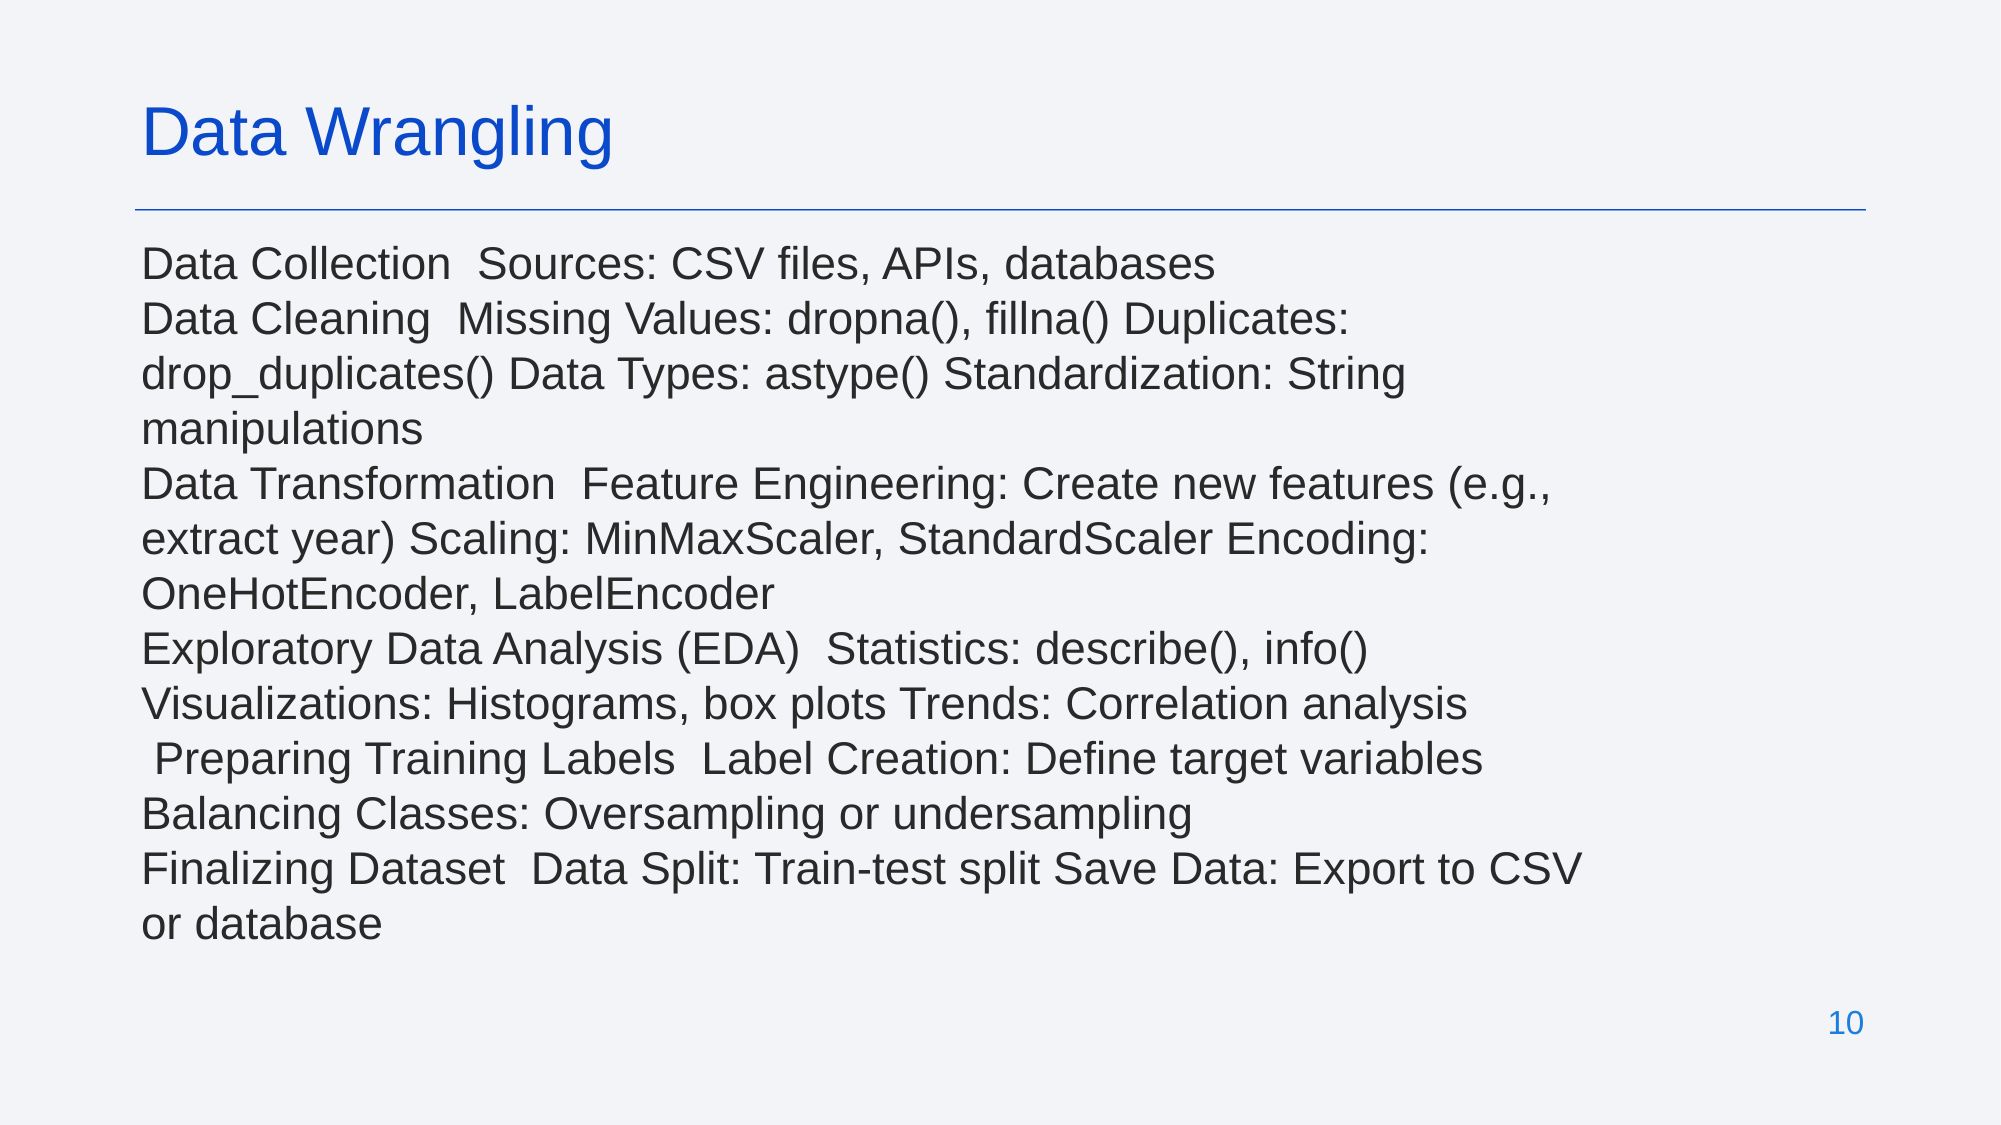

Data Wrangling
Data Collection  Sources: CSV files, APIs, databases
Data Cleaning  Missing Values: dropna(), fillna() Duplicates: drop_duplicates() Data Types: astype() Standardization: String manipulations
Data Transformation  Feature Engineering: Create new features (e.g., extract year) Scaling: MinMaxScaler, StandardScaler Encoding: OneHotEncoder, LabelEncoder
Exploratory Data Analysis (EDA)  Statistics: describe(), info() Visualizations: Histograms, box plots Trends: Correlation analysis
 Preparing Training Labels  Label Creation: Define target variables Balancing Classes: Oversampling or undersampling
Finalizing Dataset  Data Split: Train-test split Save Data: Export to CSV or database

10